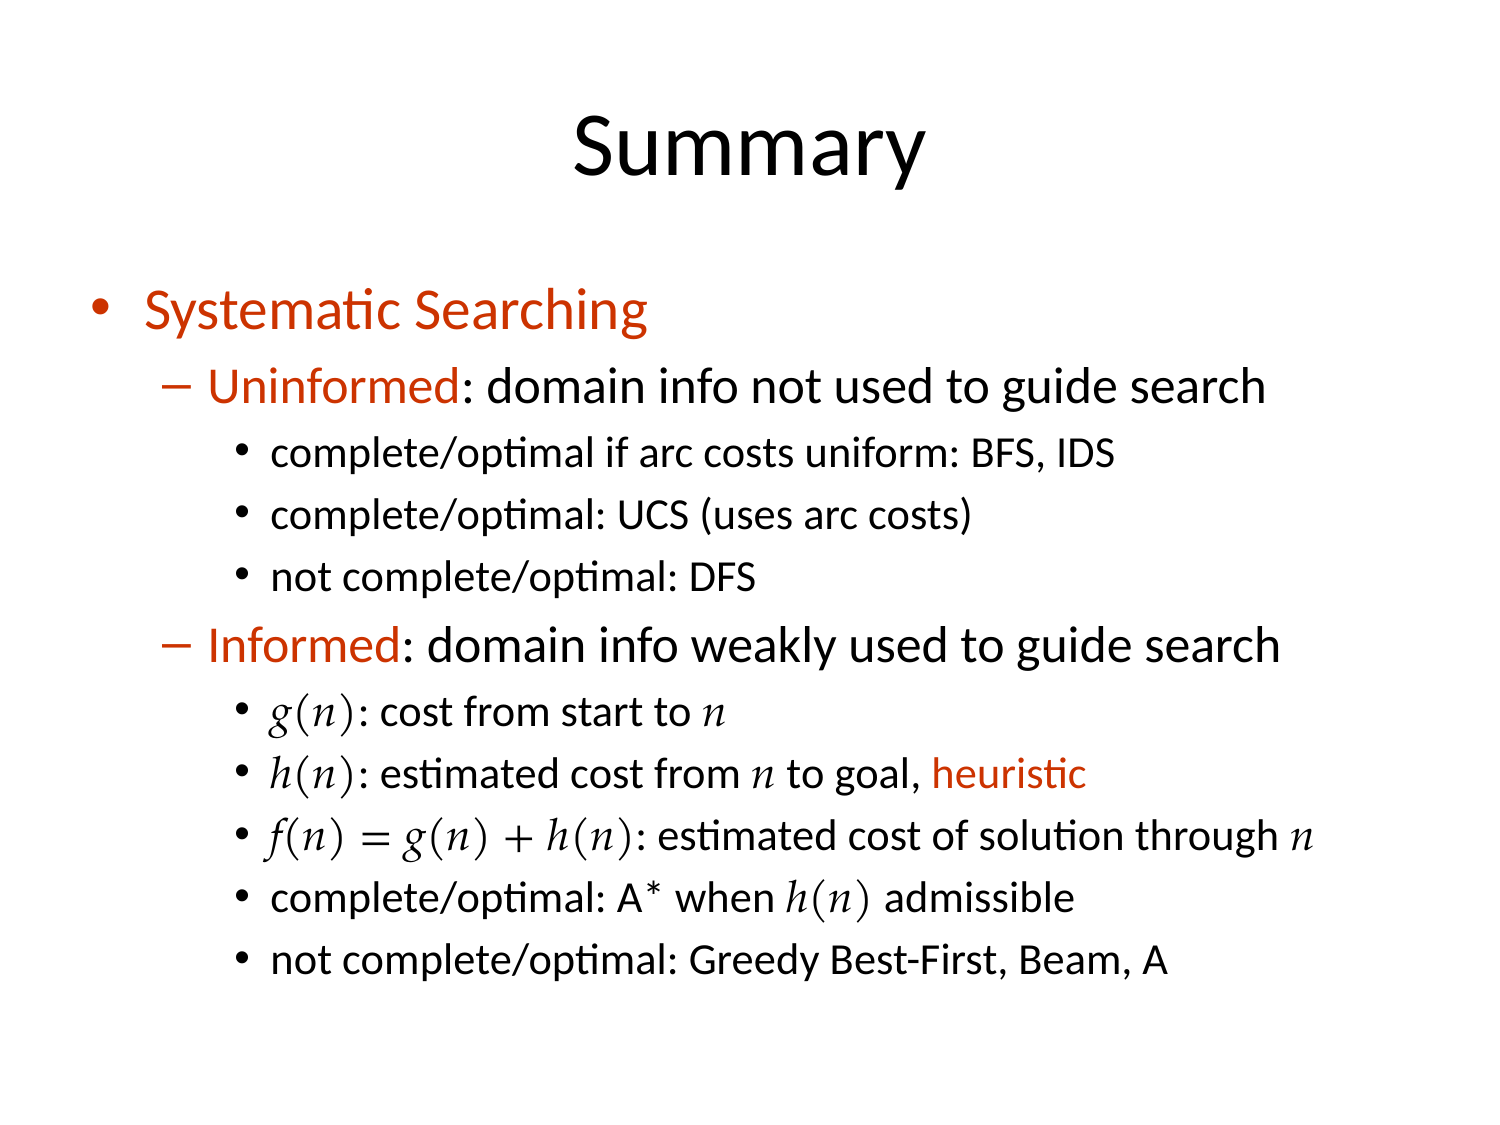

# Summary
Systematic Searching
Uninformed: domain info not used to guide search
complete/optimal if arc costs uniform: BFS, IDS
complete/optimal: UCS (uses arc costs)
not complete/optimal: DFS
Informed: domain info weakly used to guide search
g(n): cost from start to n
h(n): estimated cost from n to goal, heuristic
f(n) = g(n) + h(n): estimated cost of solution through n
complete/optimal: A* when h(n) admissible
not complete/optimal: Greedy Best-First, Beam, A